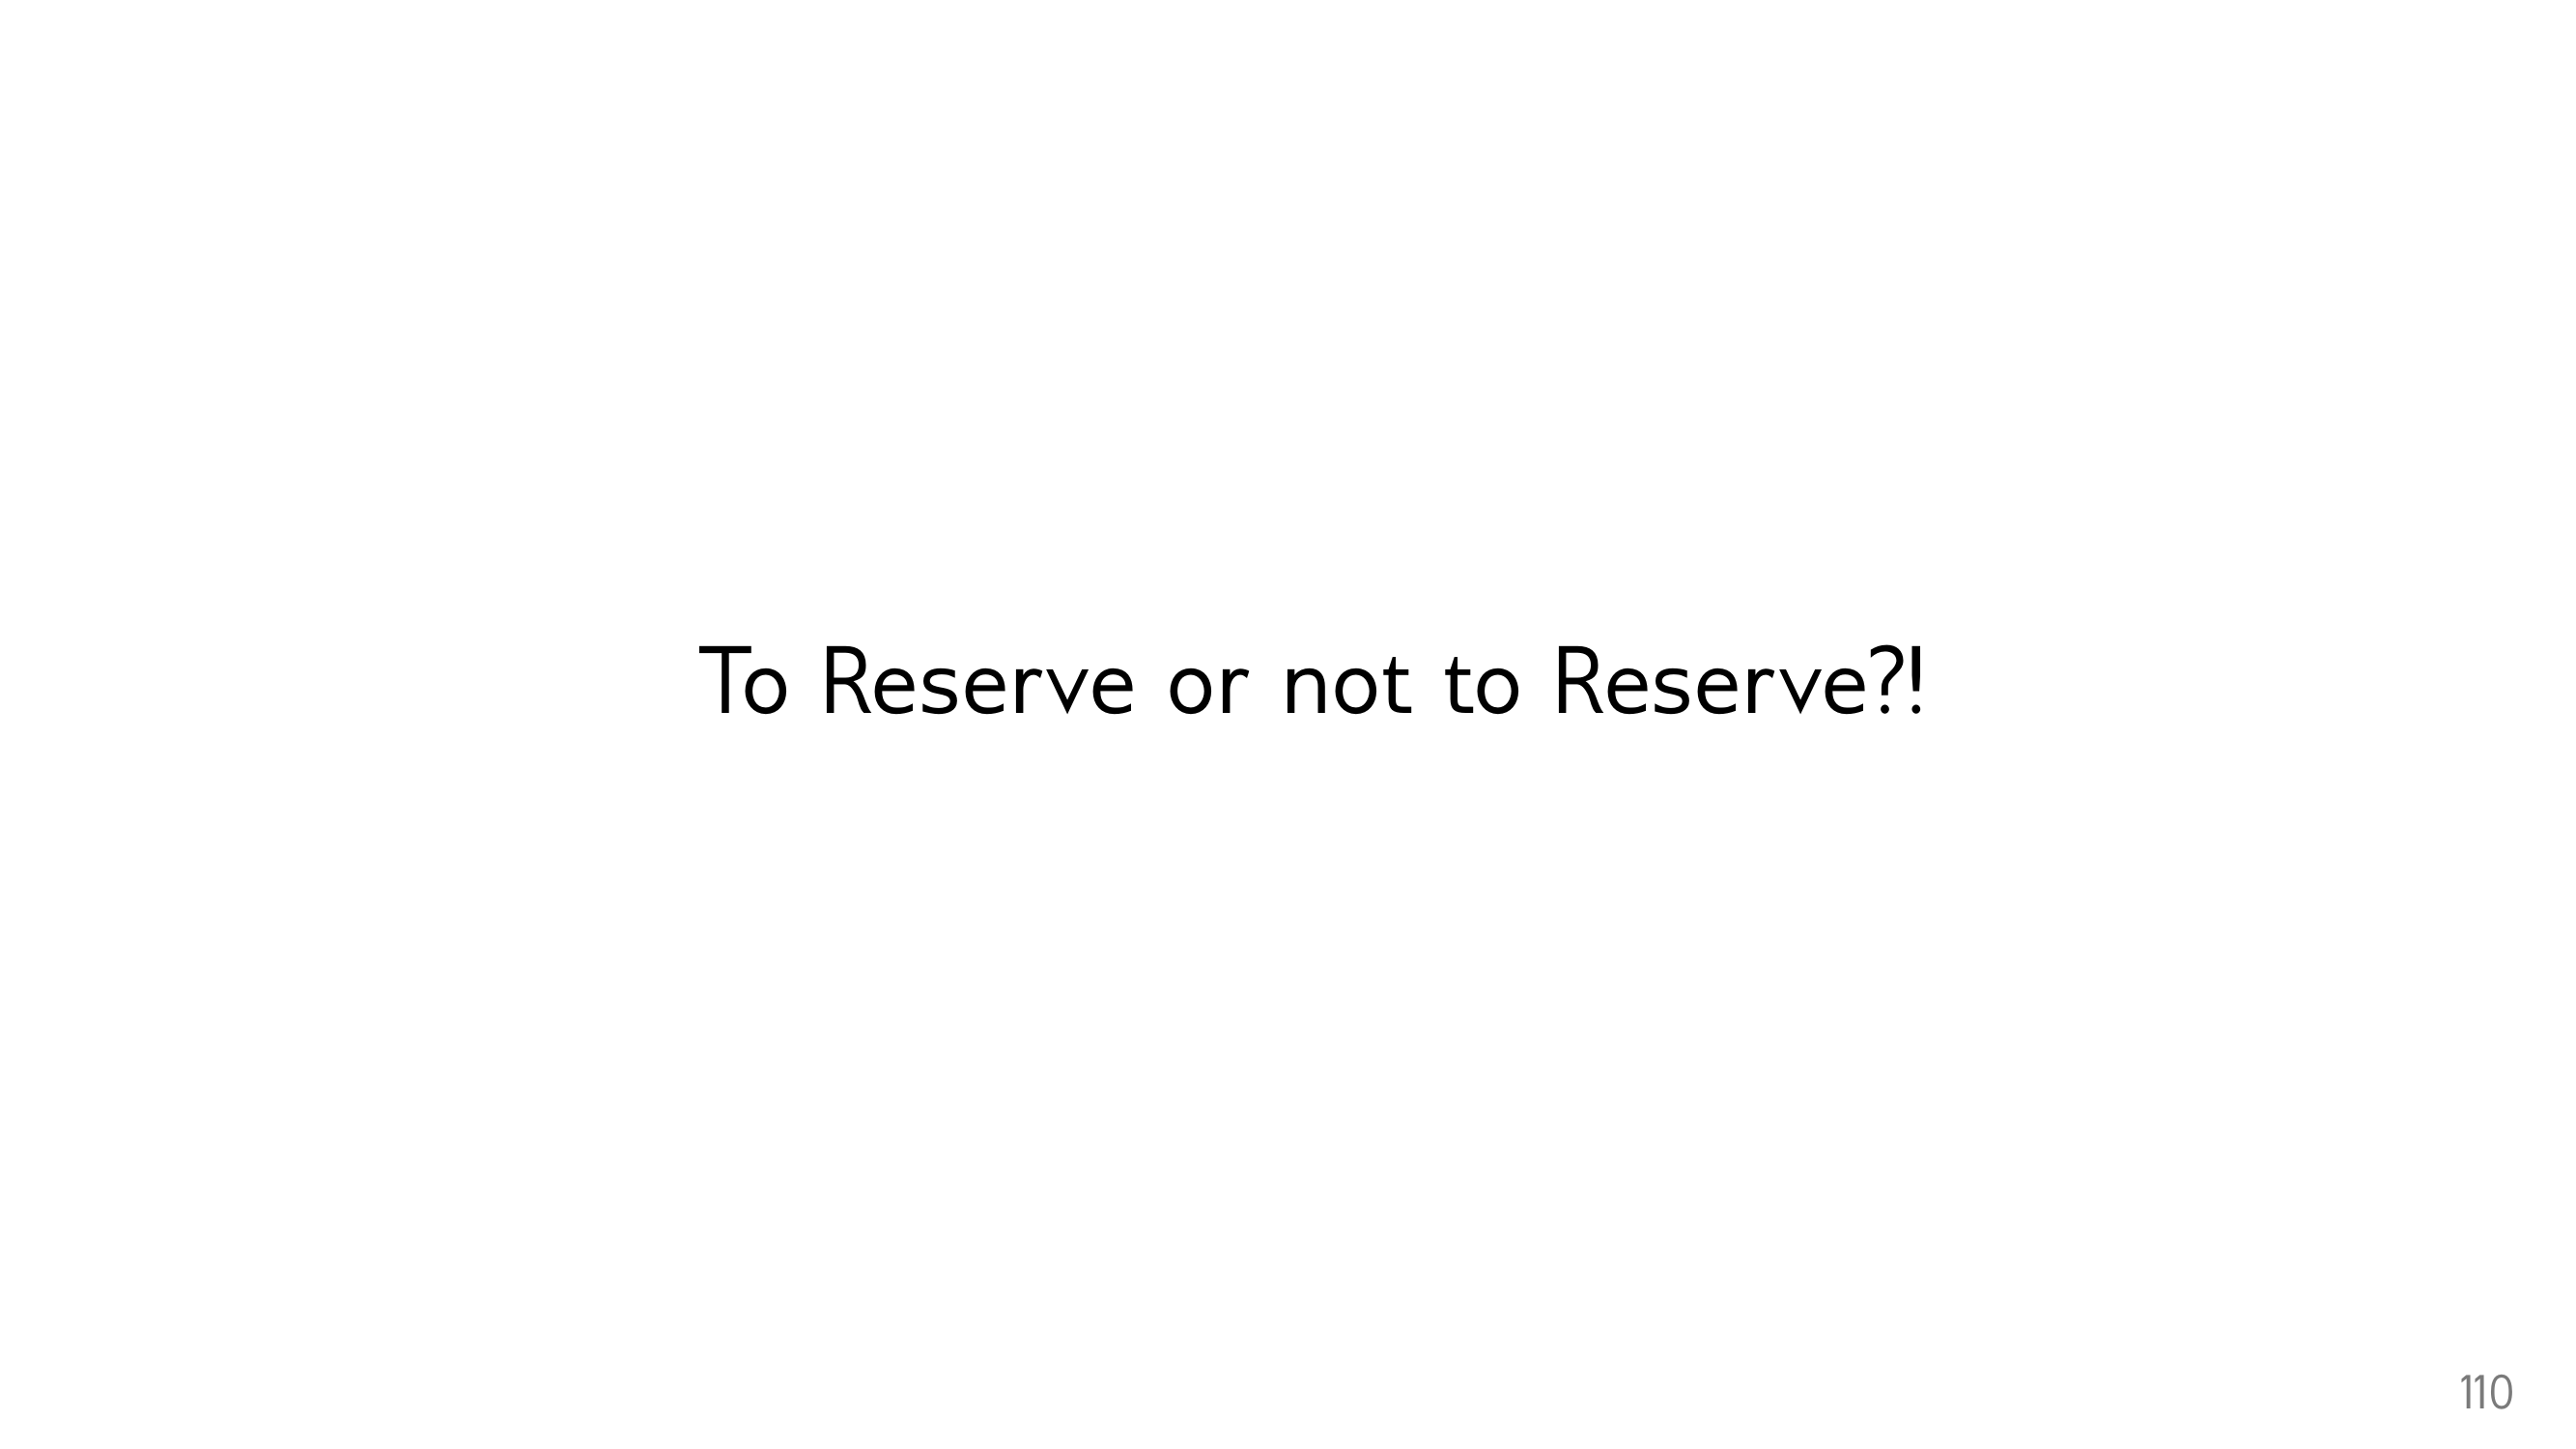

To Reserve or not to Reserve?!
110